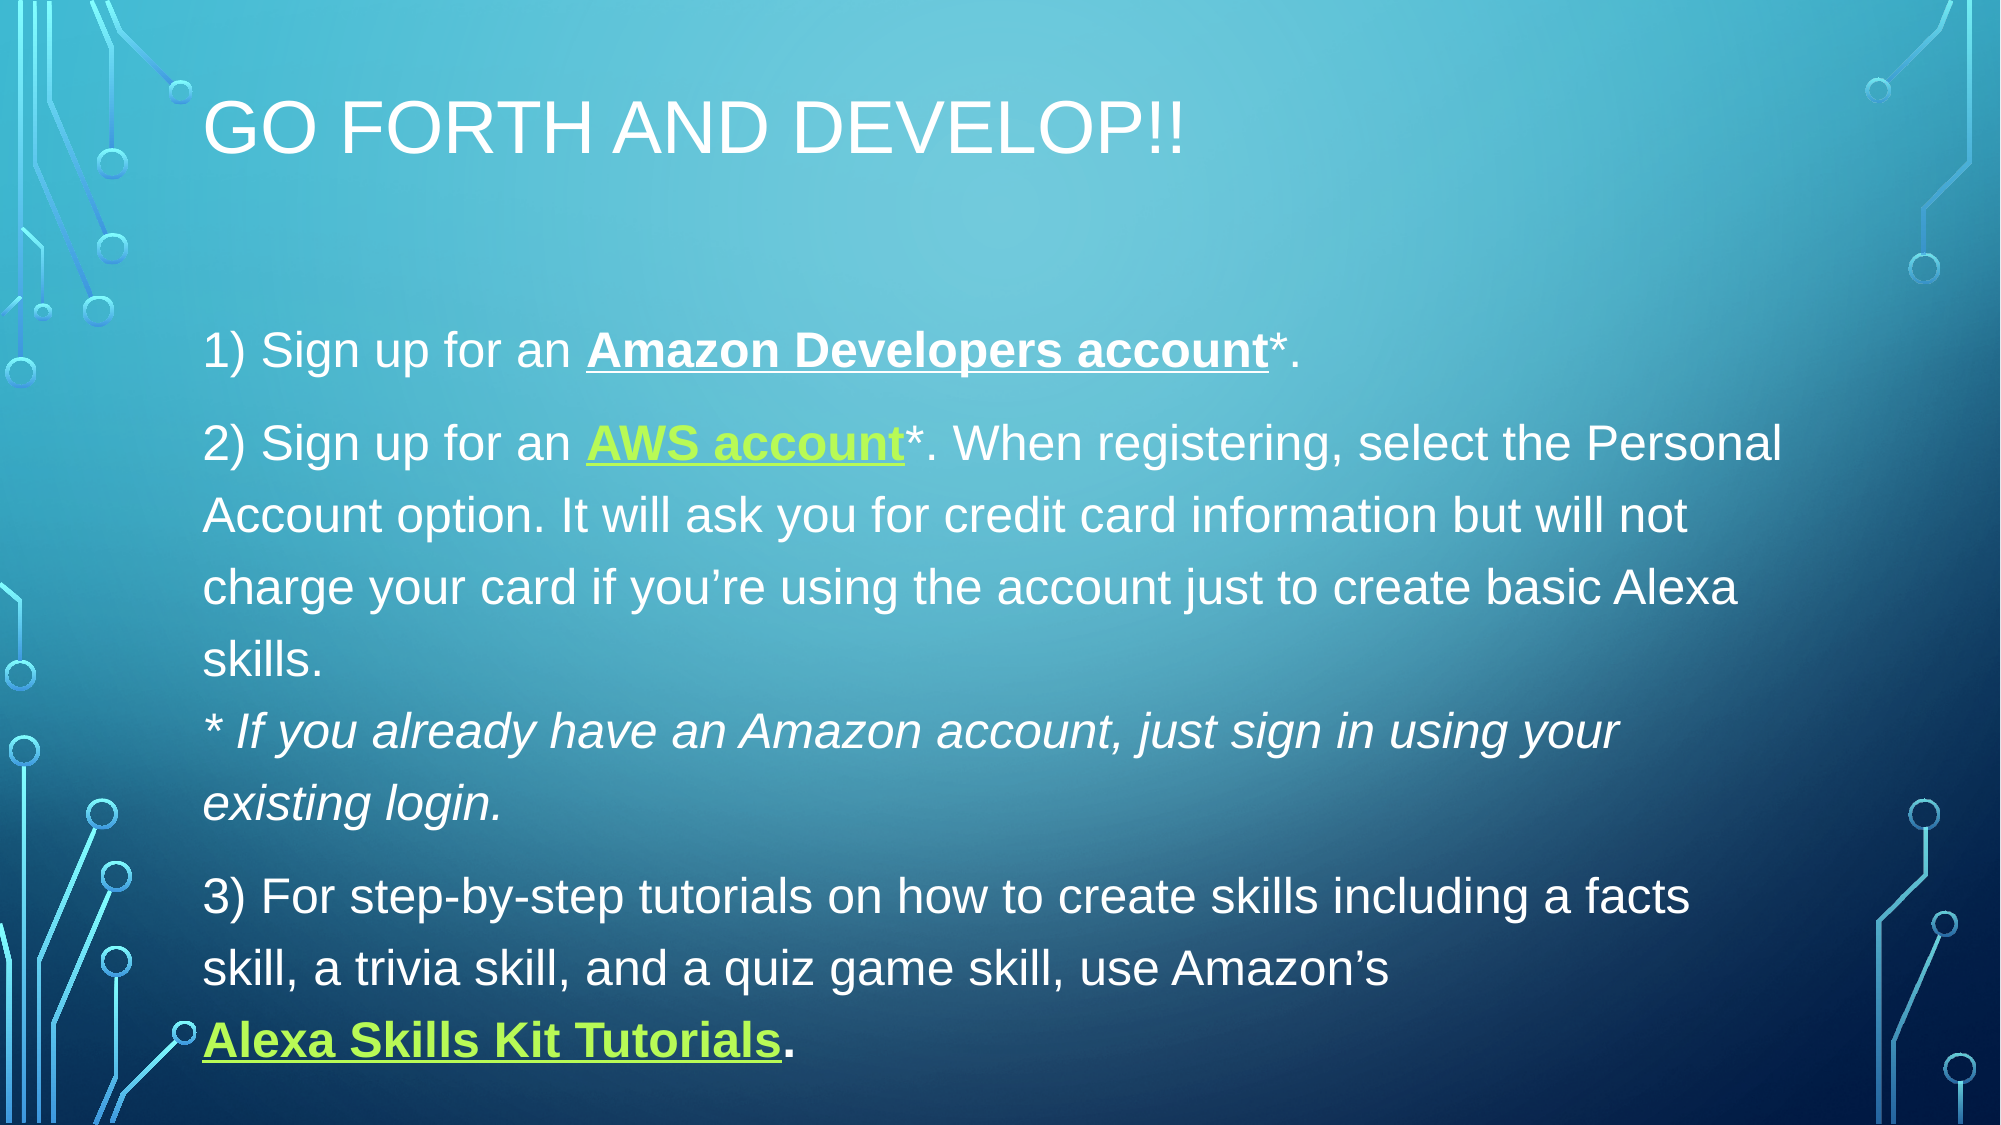

# Go forth and develop!!
1) Sign up for an Amazon Developers account*.
2) Sign up for an AWS account*. When registering, select the Personal Account option. It will ask you for credit card information but will not charge your card if you’re using the account just to create basic Alexa skills.
* If you already have an Amazon account, just sign in using your existing login.
3) For step-by-step tutorials on how to create skills including a facts skill, a trivia skill, and a quiz game skill, use Amazon’s Alexa Skills Kit Tutorials.